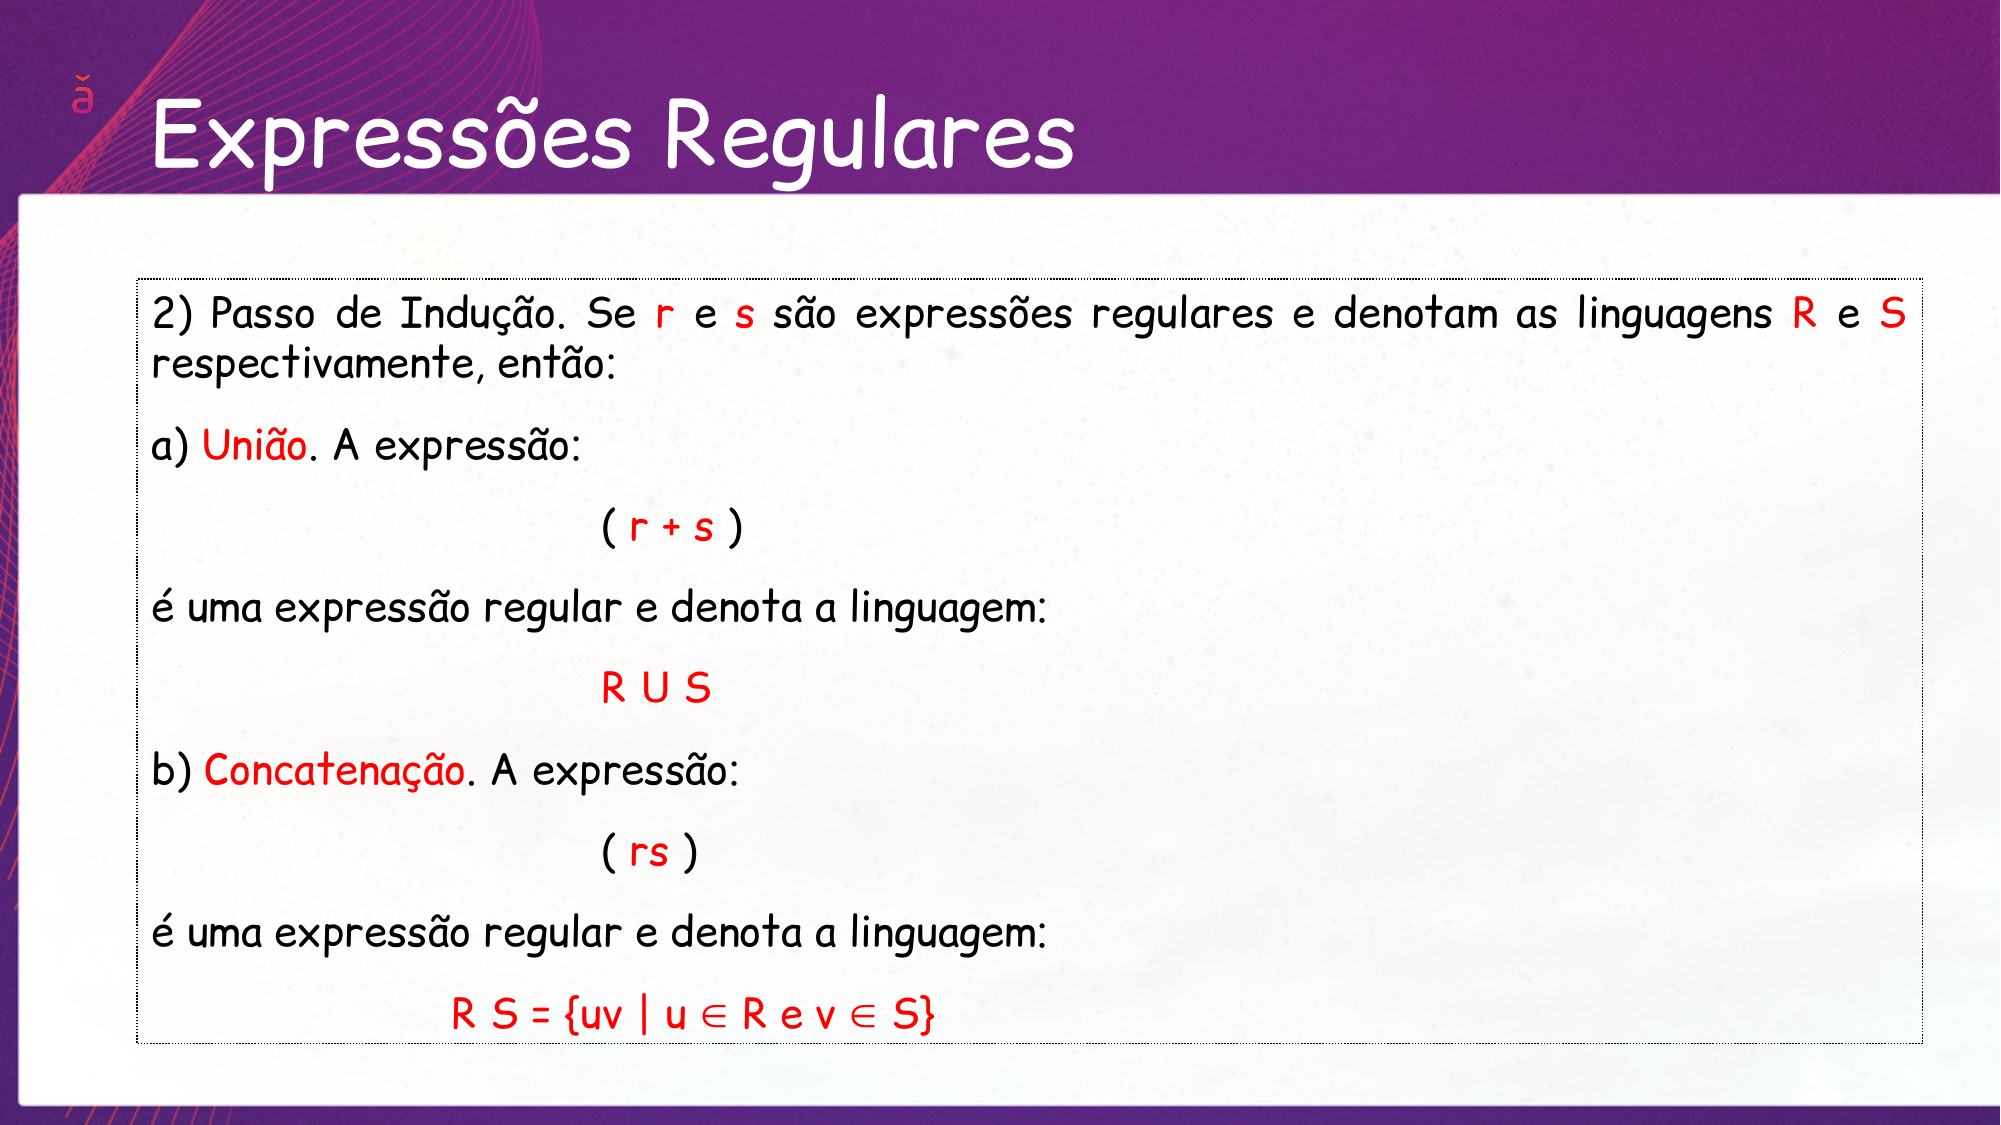

Expressões Regulares
2) Passo de Indução. Se r e s são expressões regulares e denotam as linguagens R e S respectivamente, então:
a) União. A expressão:
			( r + s )
é uma expressão regular e denota a linguagem:
			R Ս S
b) Concatenação. A expressão:
			( rs )
é uma expressão regular e denota a linguagem:
		R S = {uv | u ∈ R e v ∈ S}